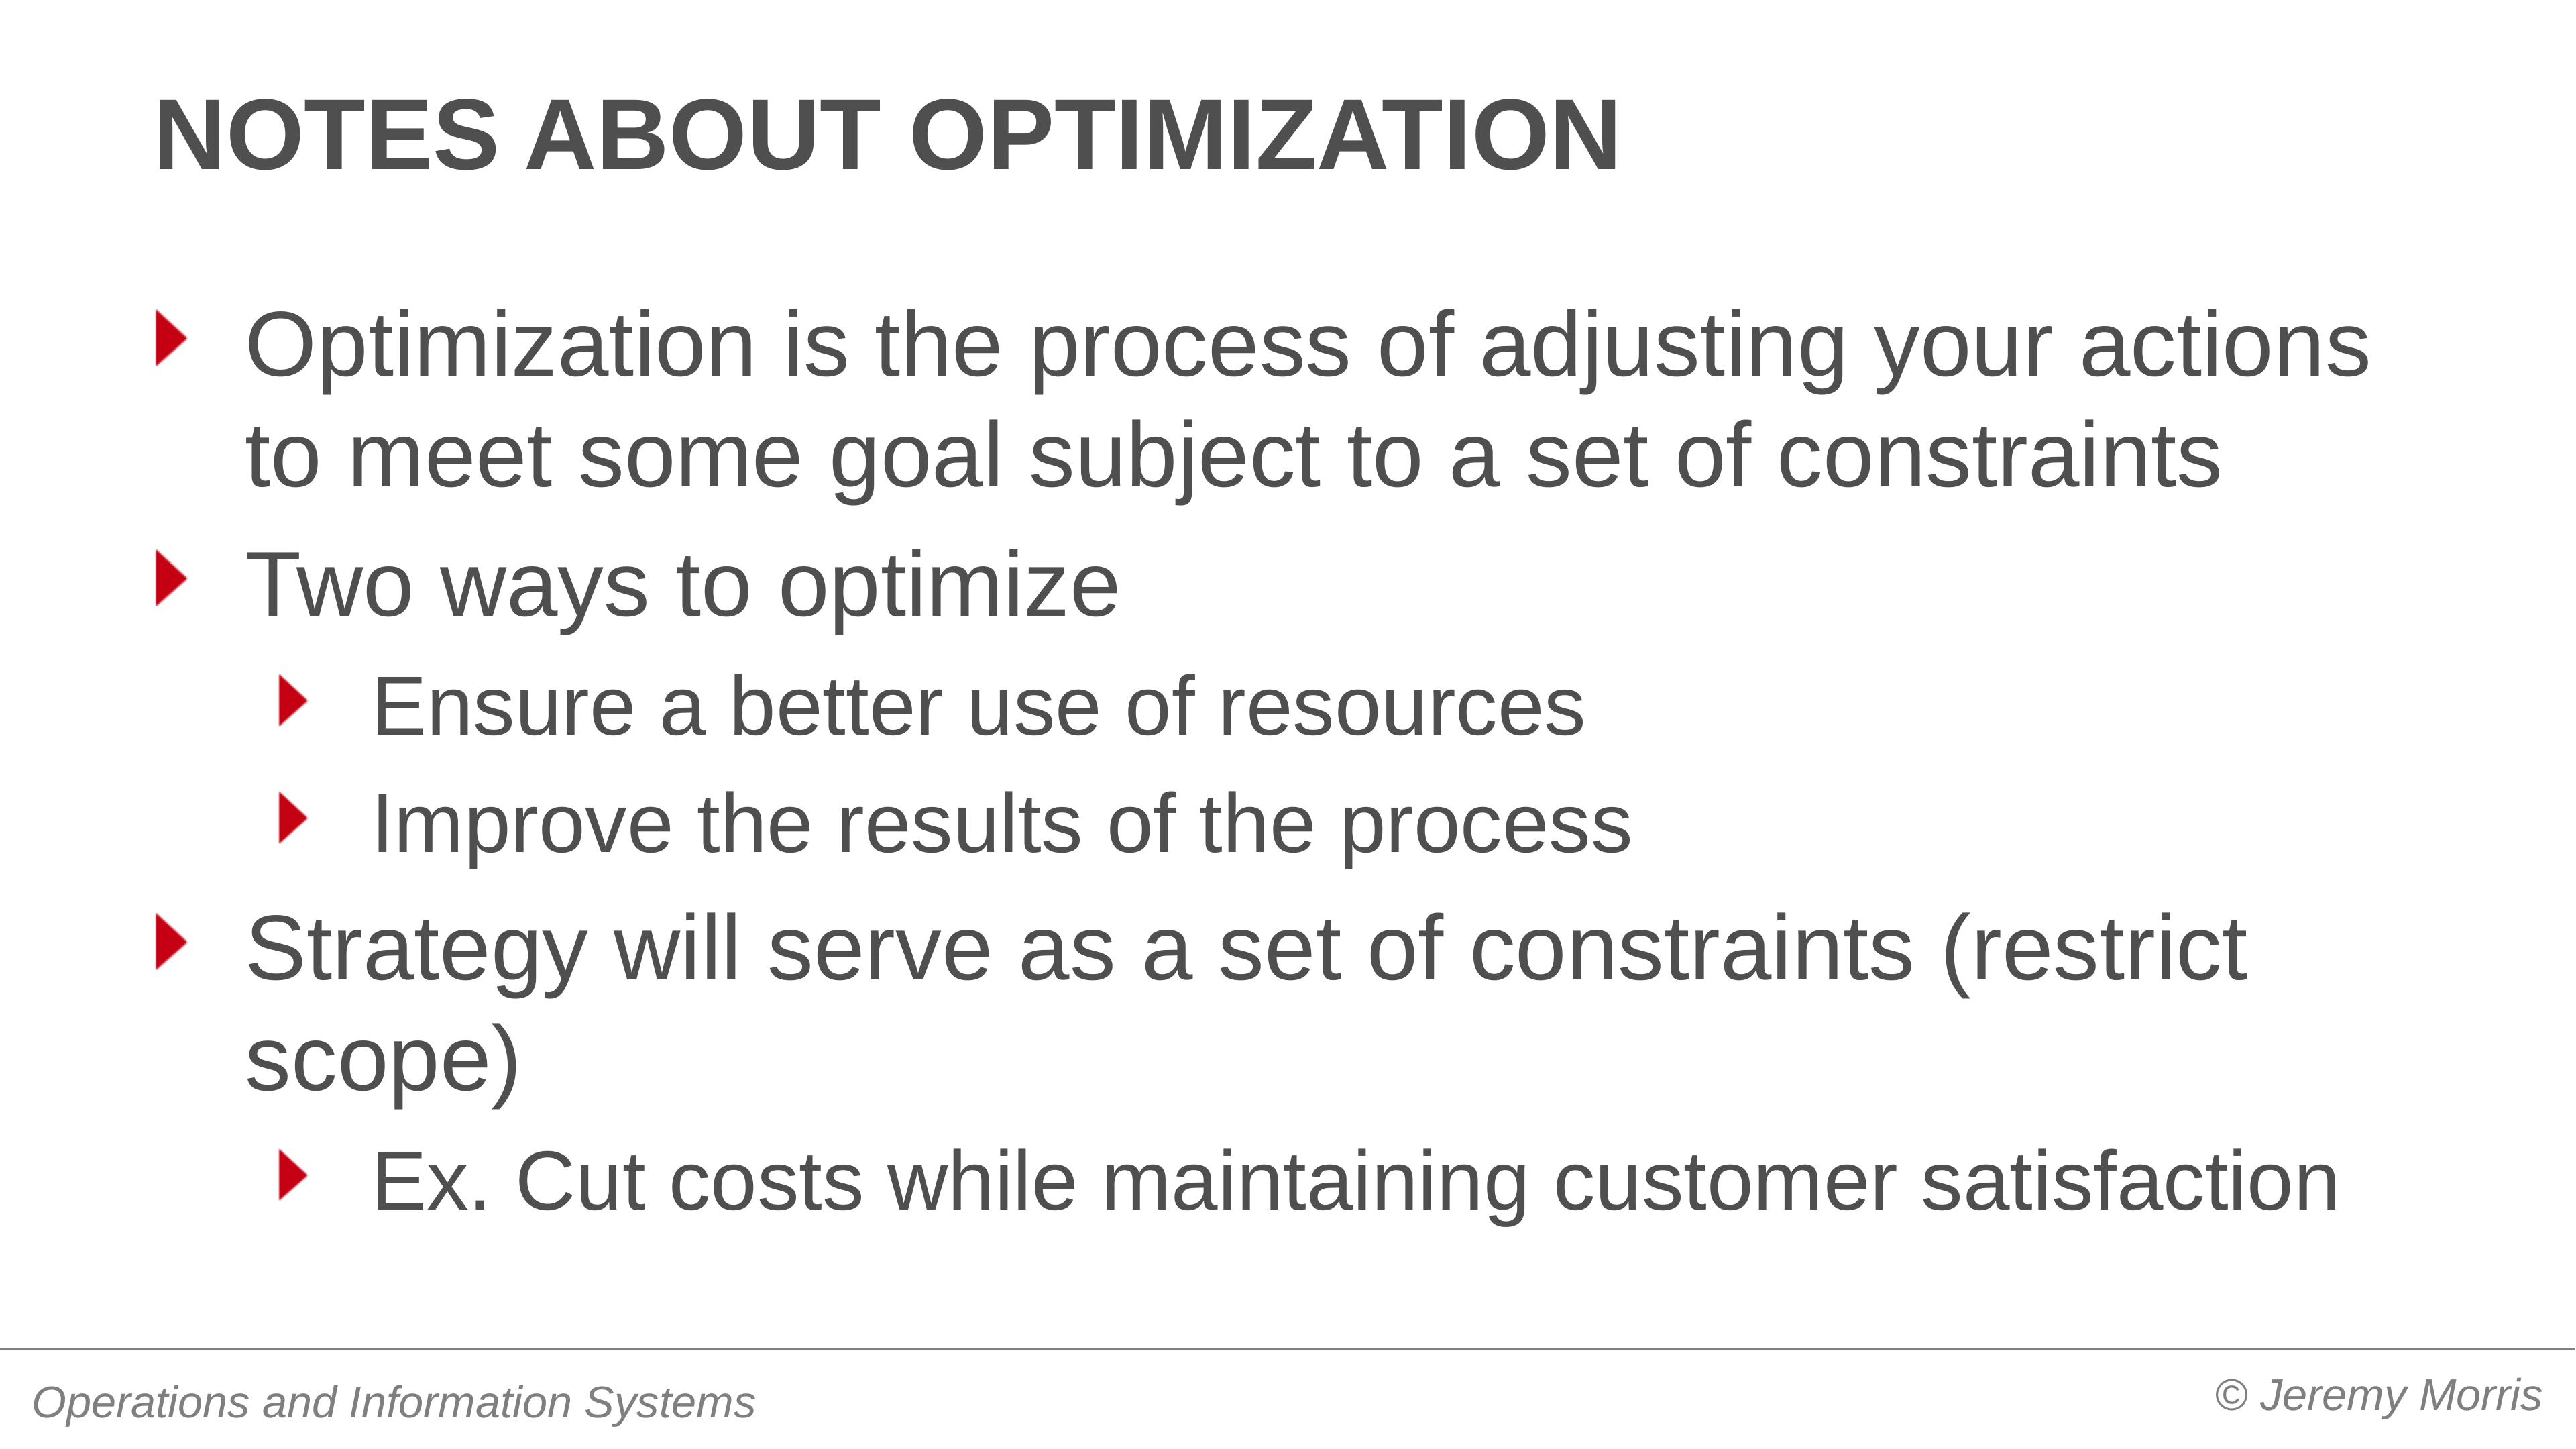

# Notes about optimization
Optimization is the process of adjusting your actions to meet some goal subject to a set of constraints
Two ways to optimize
Ensure a better use of resources
Improve the results of the process
Strategy will serve as a set of constraints (restrict scope)
Ex. Cut costs while maintaining customer satisfaction